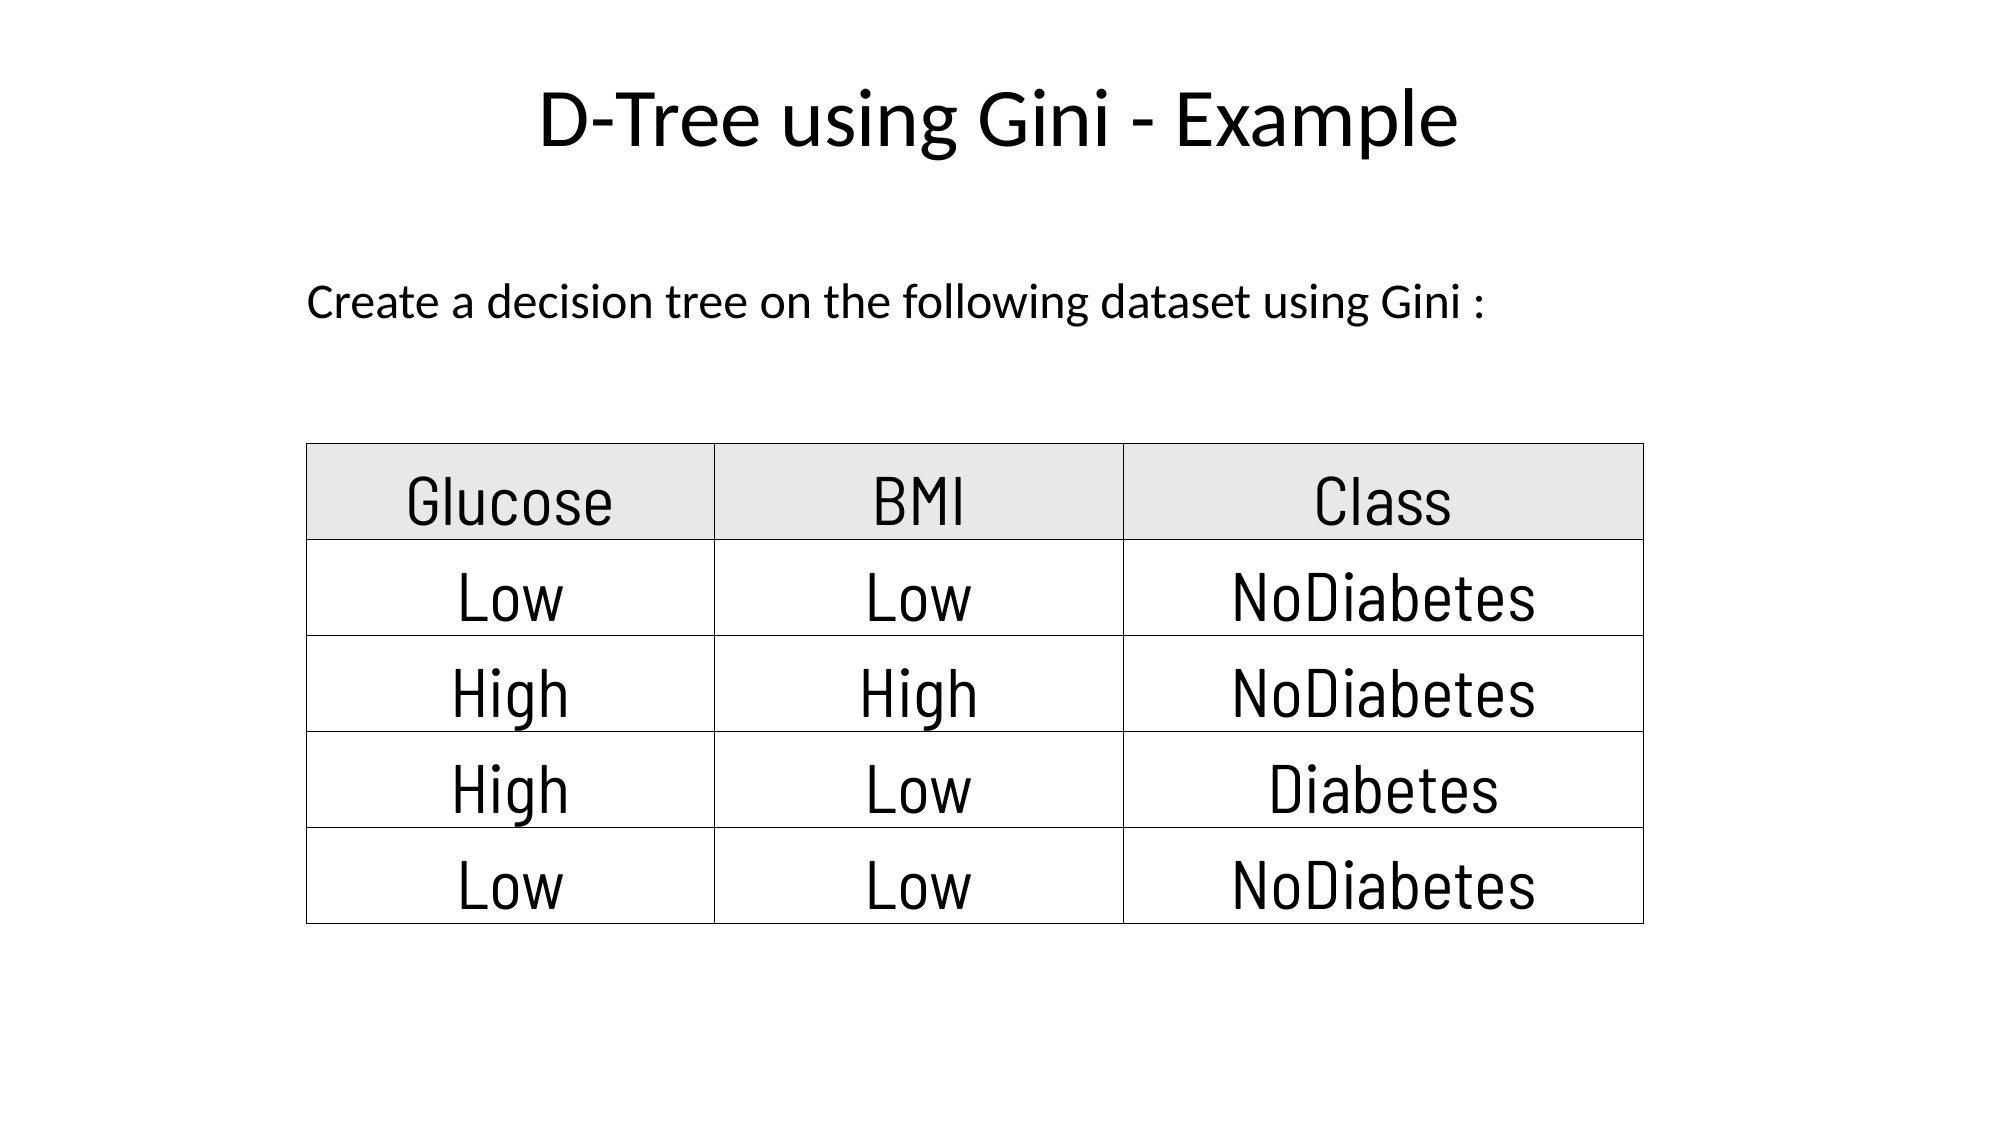

# D-Tree using Gini - Example
Create a decision tree on the following dataset using Gini :
| Glucose | BMI | Class |
| --- | --- | --- |
| Low | Low | NoDiabetes |
| High | High | NoDiabetes |
| High | Low | Diabetes |
| Low | Low | NoDiabetes |